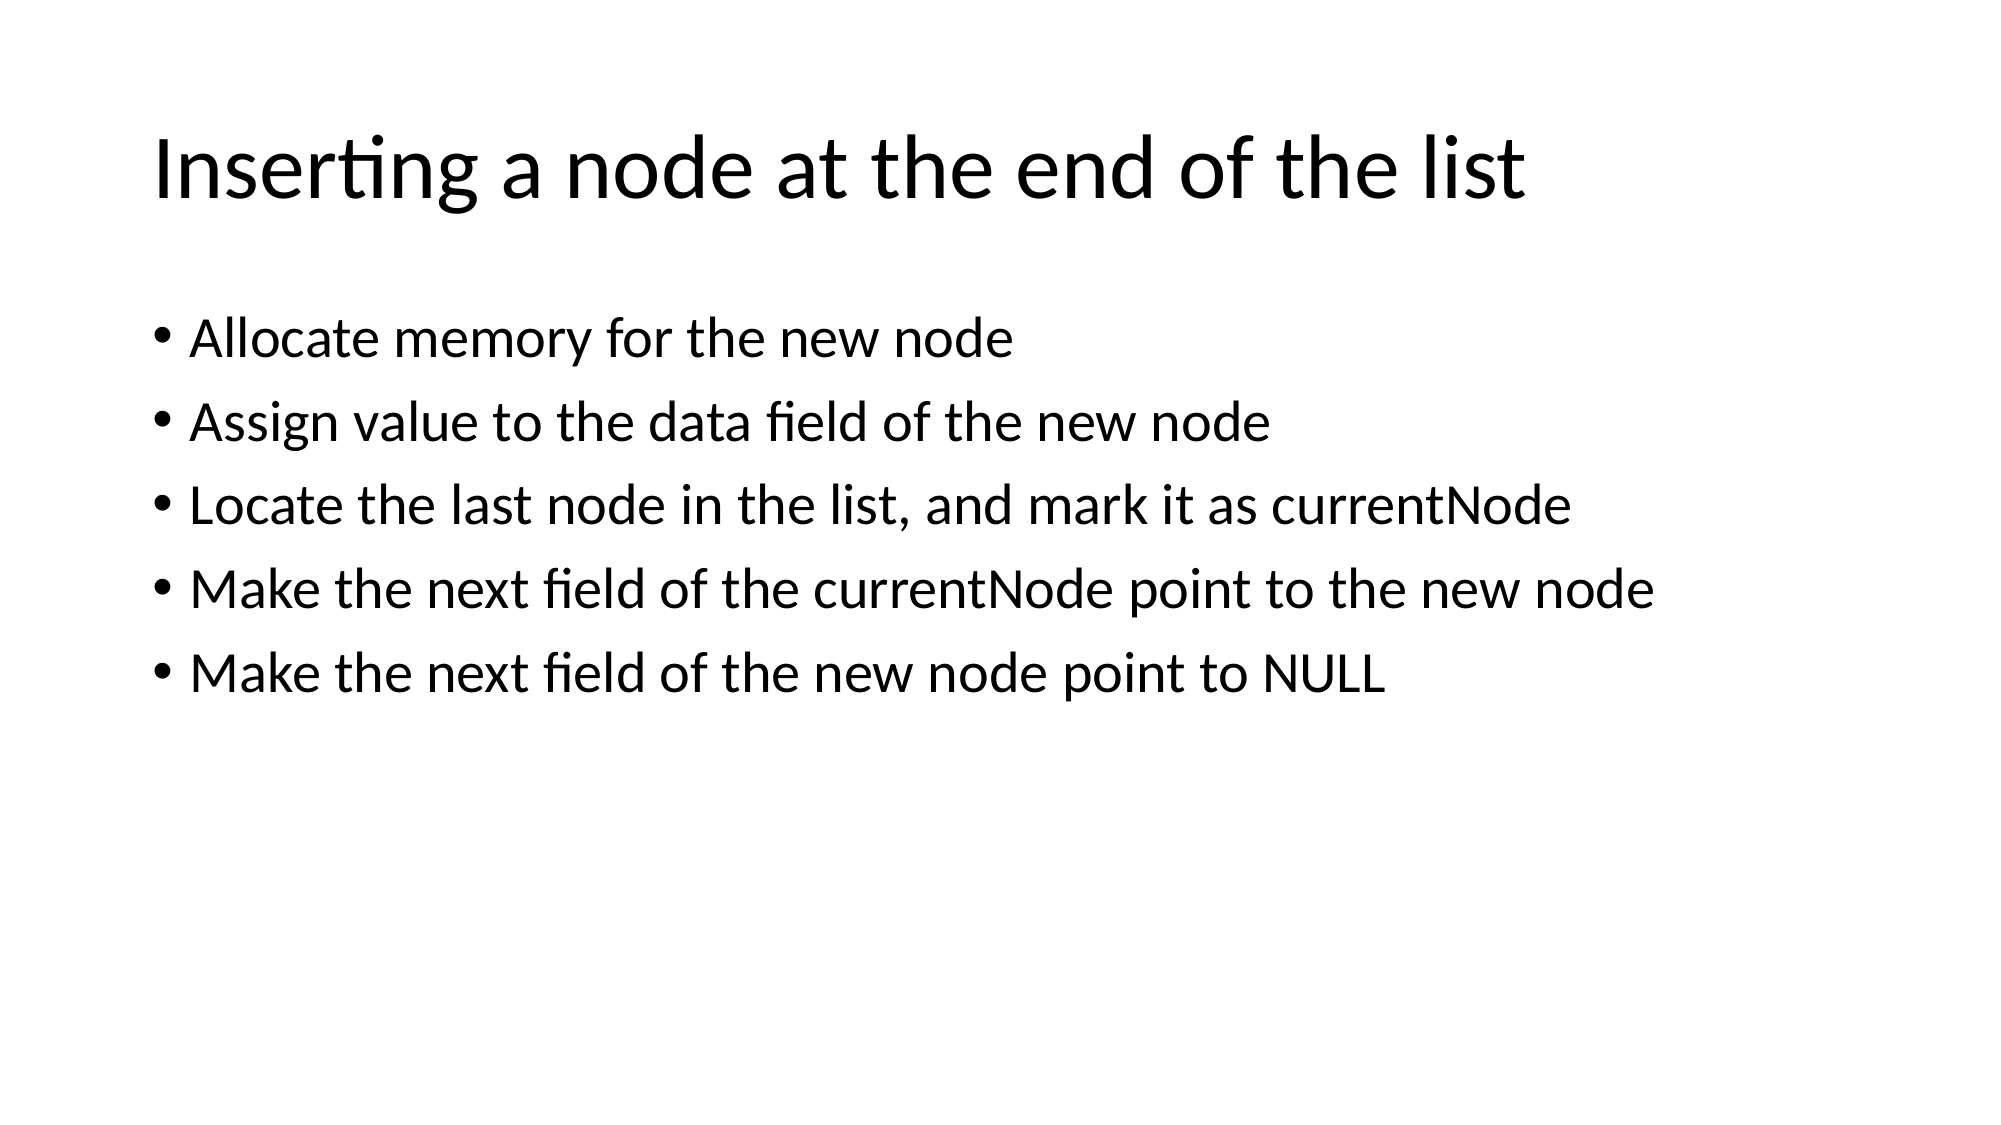

# Inserting a node at the end of the list
Allocate memory for the new node
Assign value to the data field of the new node
Locate the last node in the list, and mark it as currentNode
Make the next field of the currentNode point to the new node
Make the next field of the new node point to NULL